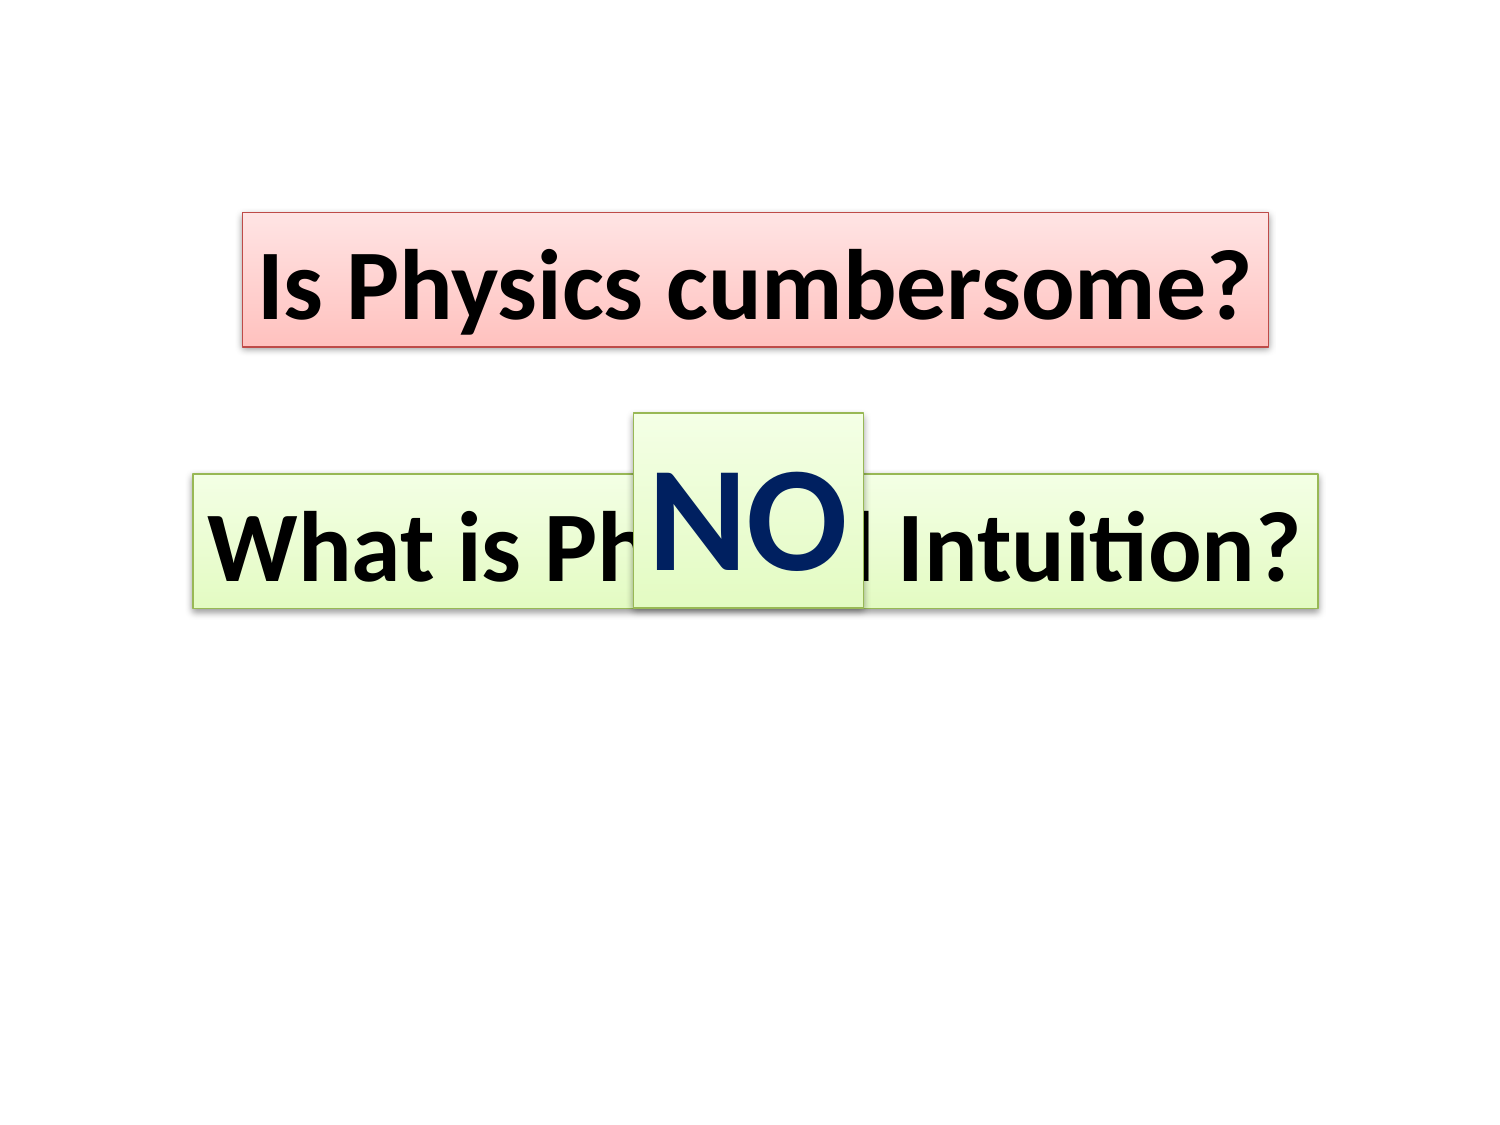

Is Physics cumbersome?
NO
What is Physical Intuition?